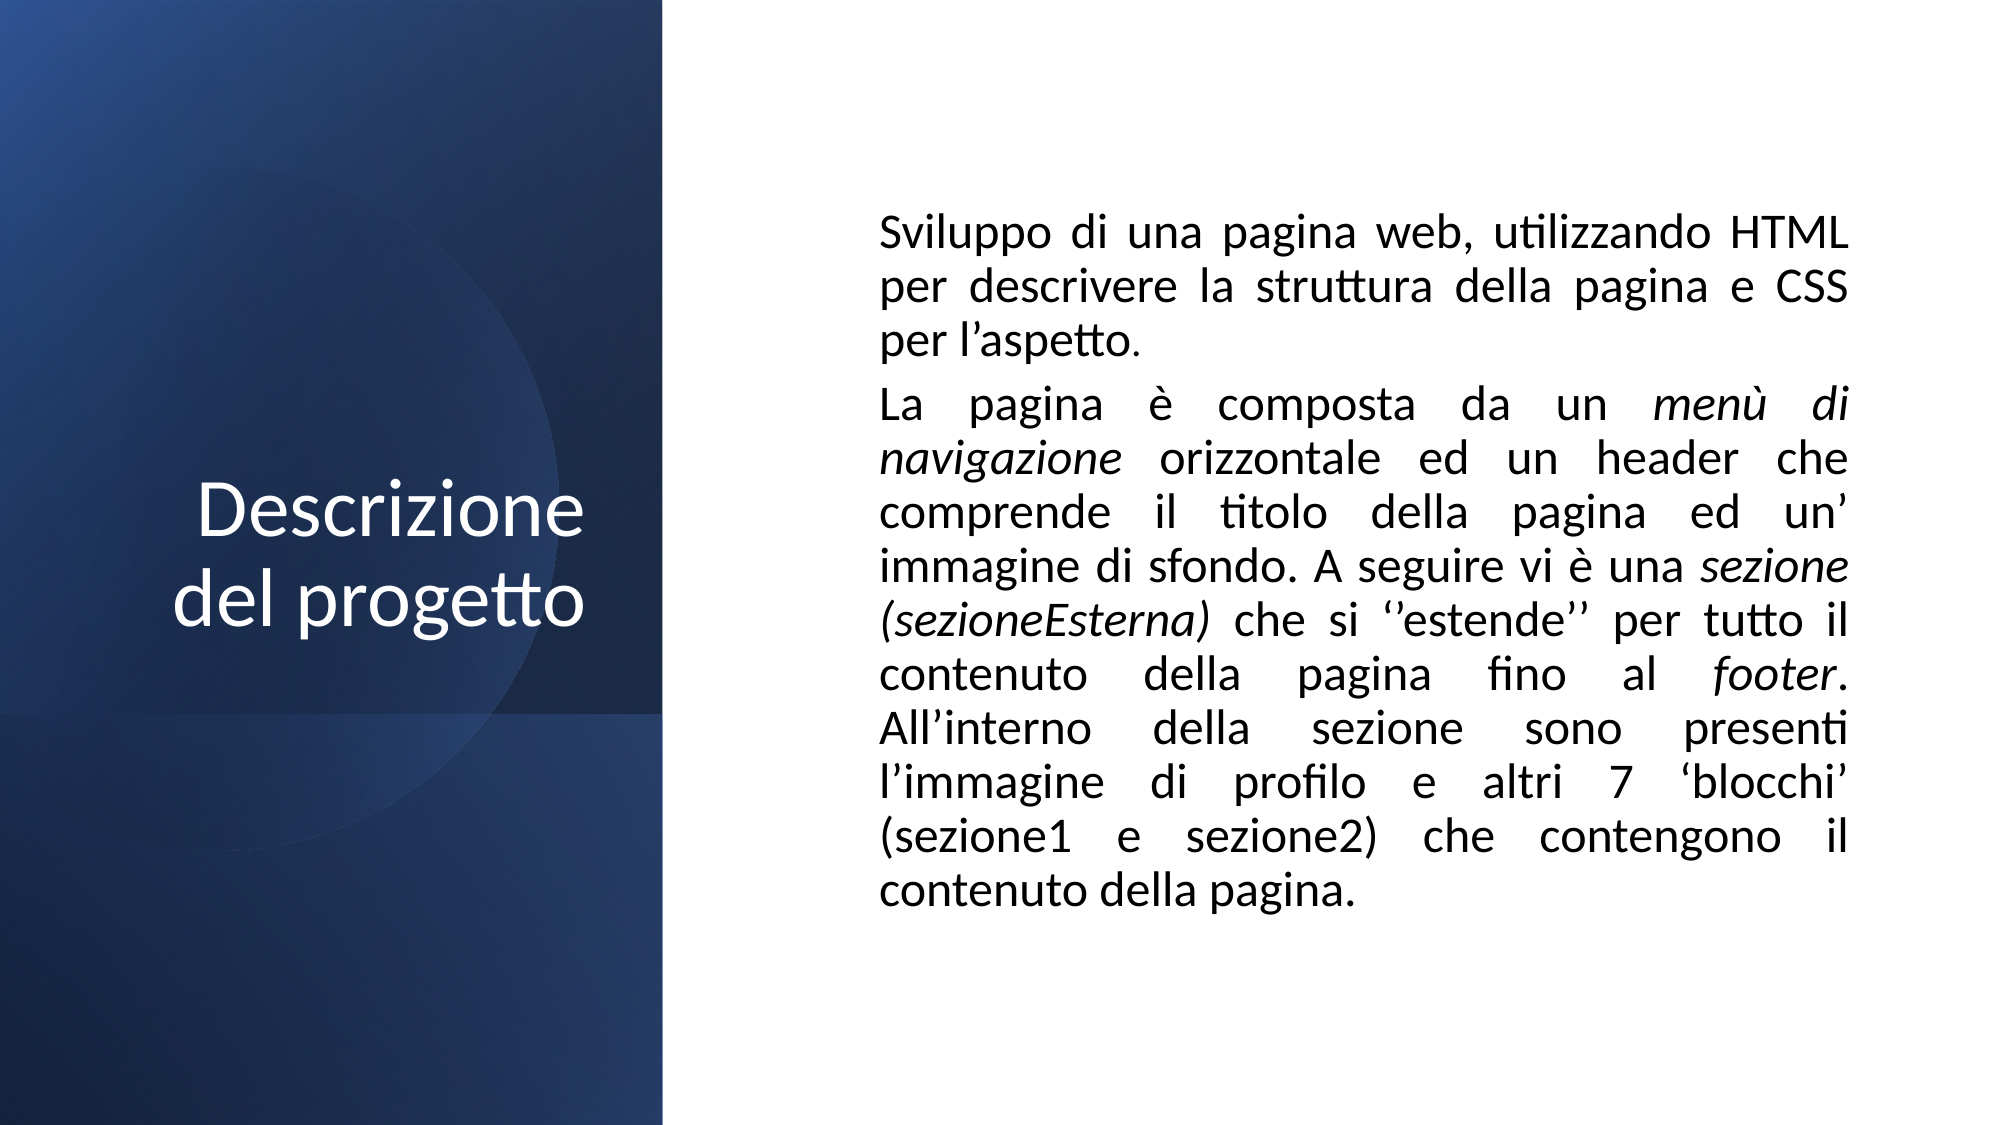

# Descrizione del progetto
Sviluppo di una pagina web, utilizzando HTML per descrivere la struttura della pagina e CSS per l’aspetto.
La pagina è composta da un menù di navigazione orizzontale ed un header che comprende il titolo della pagina ed un’ immagine di sfondo. A seguire vi è una sezione (sezioneEsterna) che si ‘’estende’’ per tutto il contenuto della pagina fino al footer. All’interno della sezione sono presenti l’immagine di profilo e altri 7 ‘blocchi’ (sezione1 e sezione2) che contengono il contenuto della pagina.